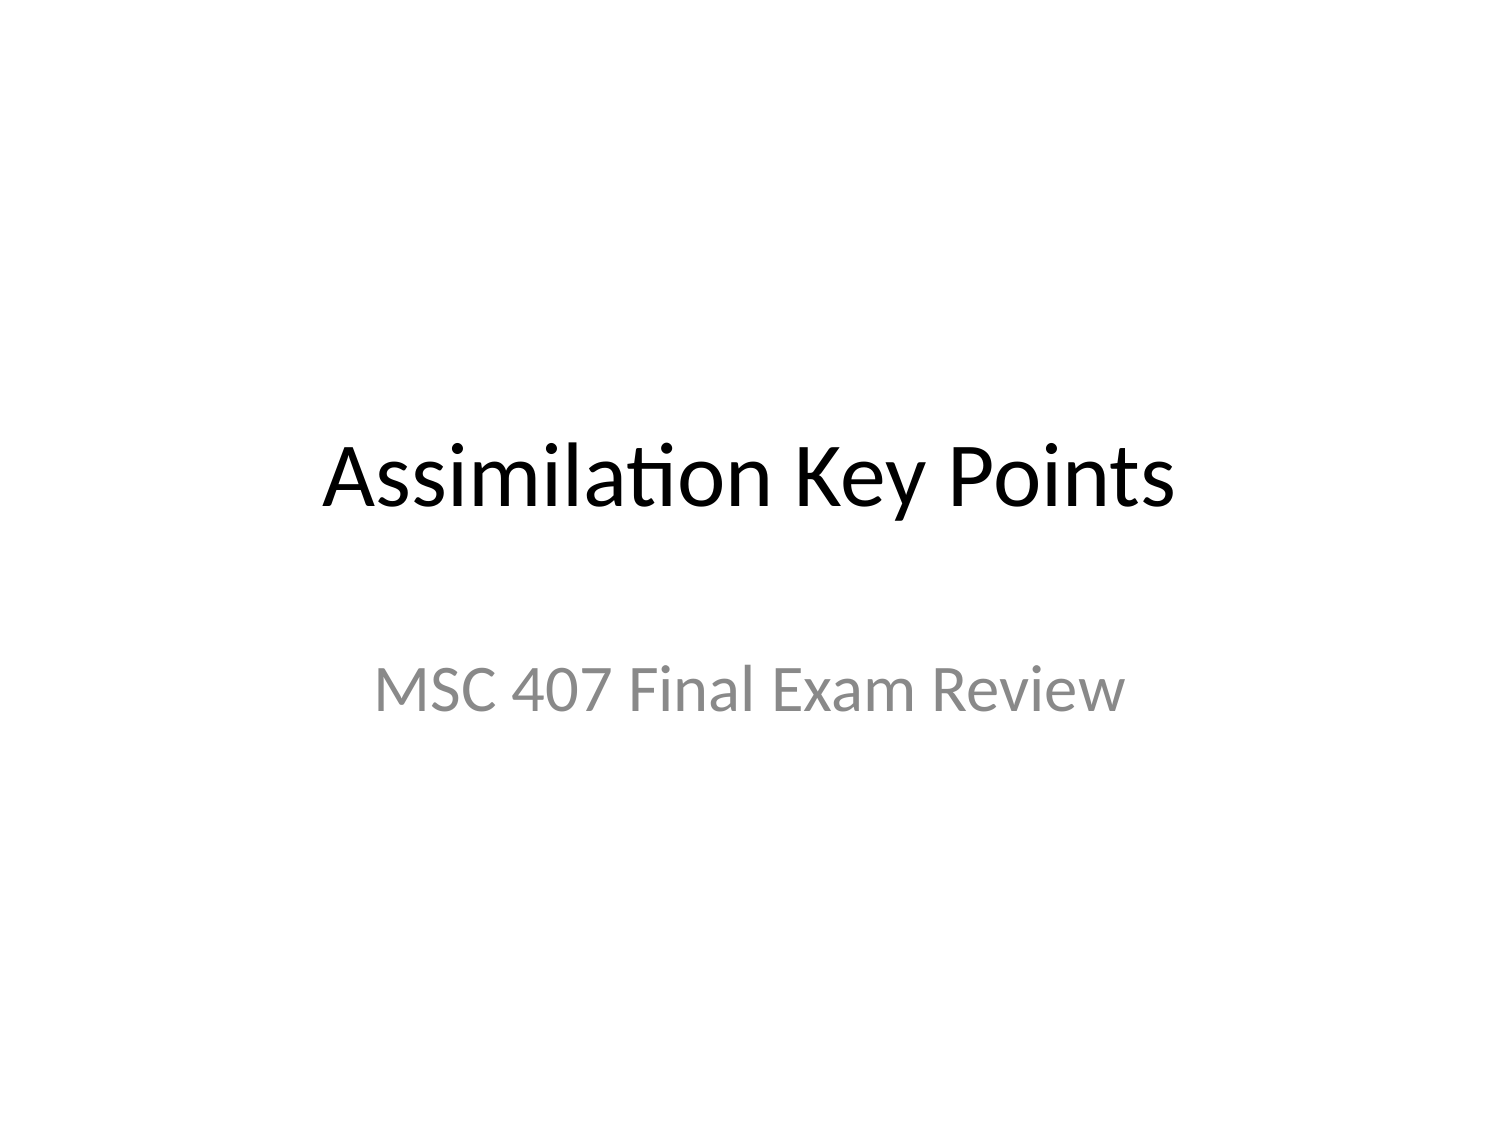

# Assimilation Key Points
MSC 407 Final Exam Review